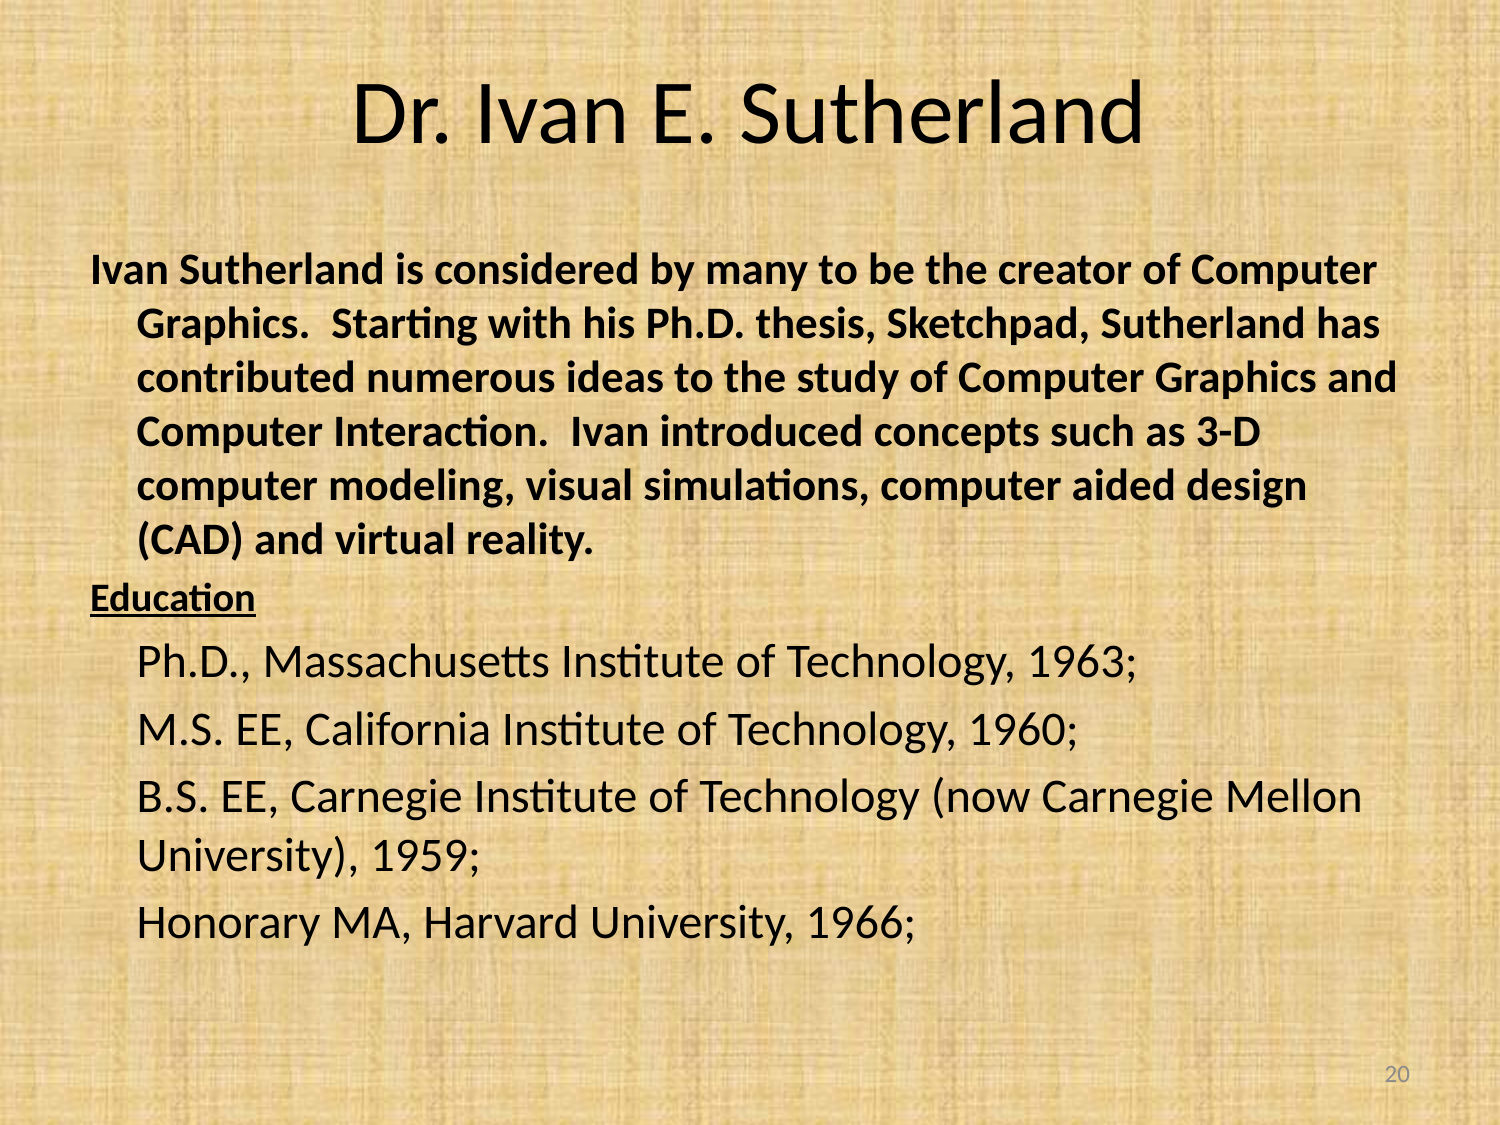

# Dr. Ivan E. Sutherland
Ivan Sutherland is considered by many to be the creator of Computer Graphics.  Starting with his Ph.D. thesis, Sketchpad, Sutherland has contributed numerous ideas to the study of Computer Graphics and Computer Interaction.  Ivan introduced concepts such as 3-D computer modeling, visual simulations, computer aided design (CAD) and virtual reality.
Education
	Ph.D., Massachusetts Institute of Technology, 1963;
	M.S. EE, California Institute of Technology, 1960;
	B.S. EE, Carnegie Institute of Technology (now Carnegie Mellon University), 1959;
	Honorary MA, Harvard University, 1966;

20